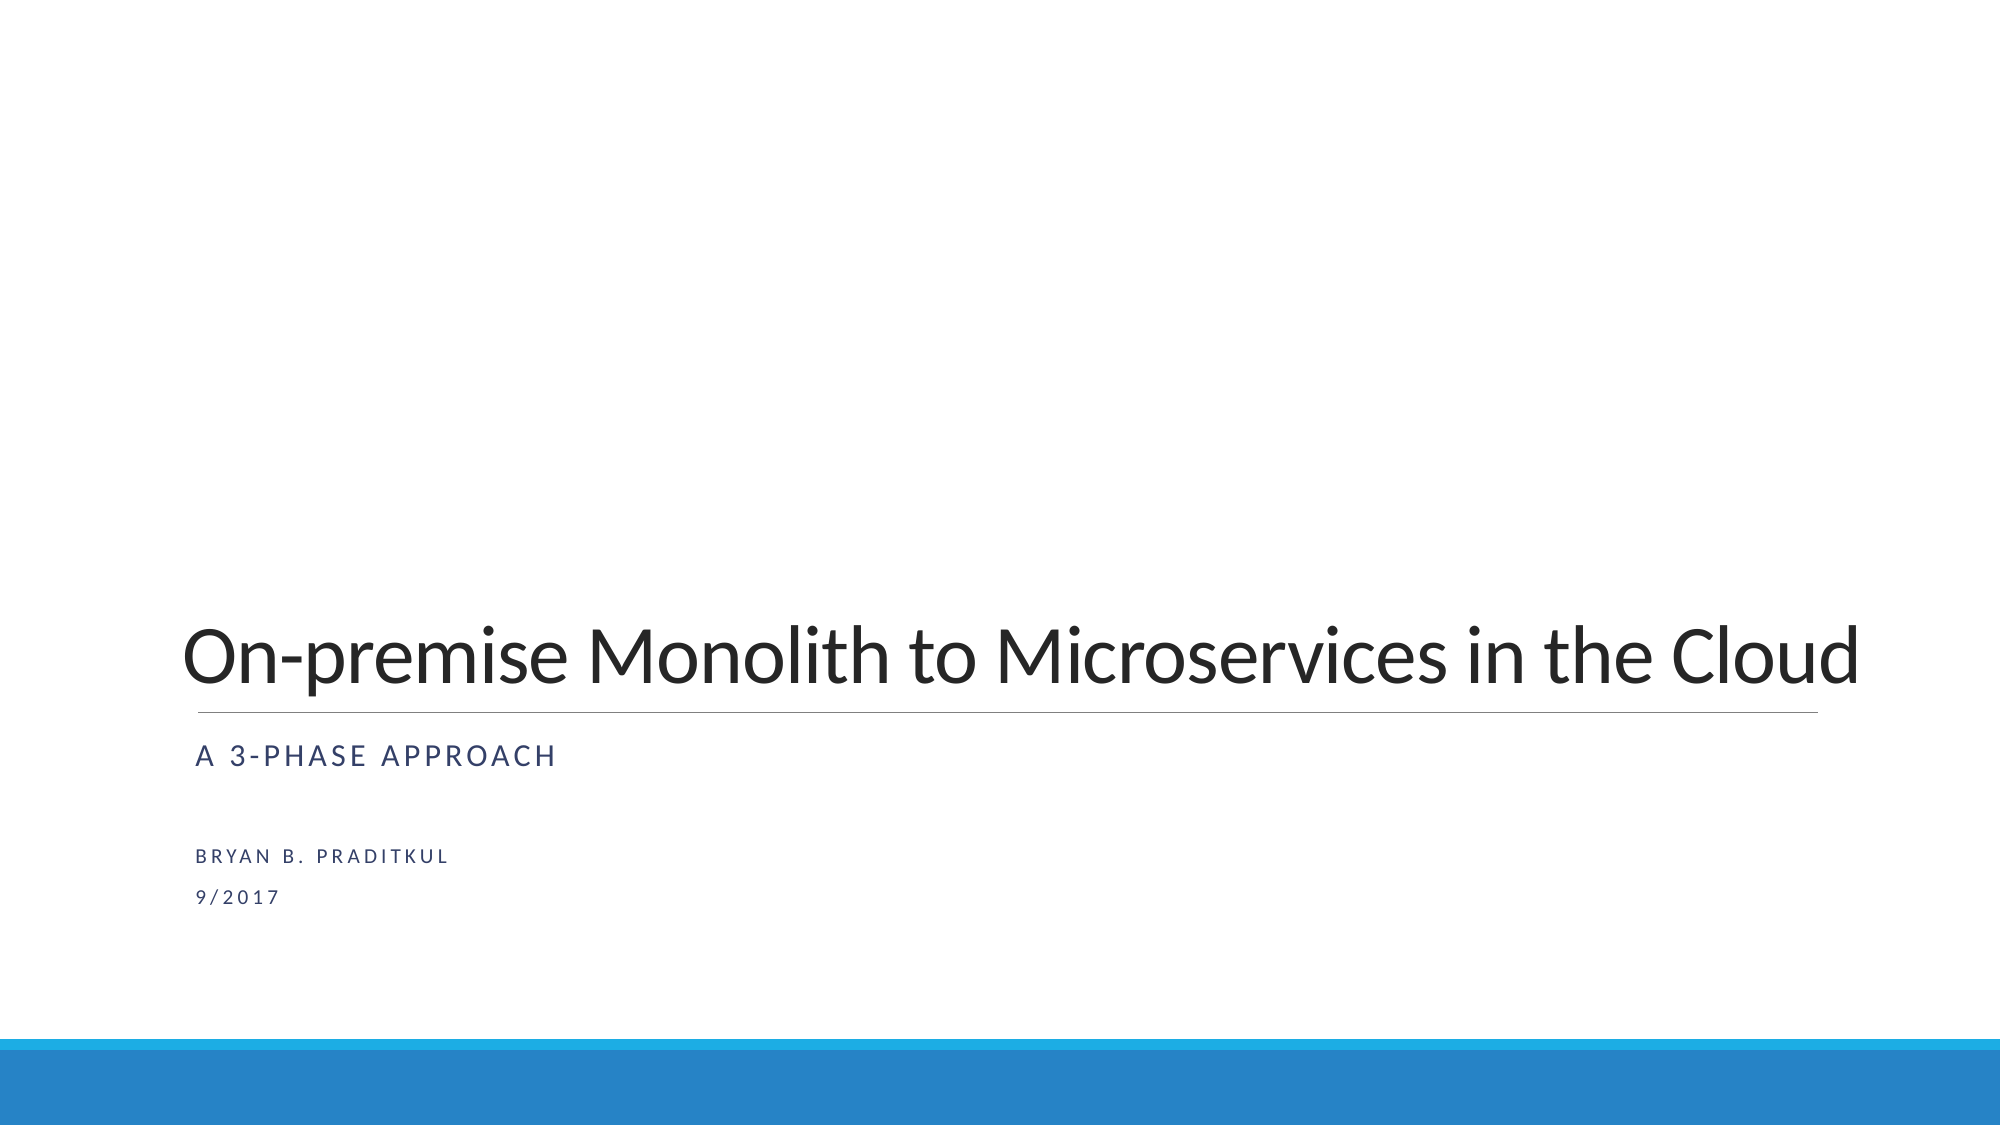

# On-premise Monolith to Microservices in the Cloud
A 3-Phase Approach

Bryan B. Praditkul
9/2017